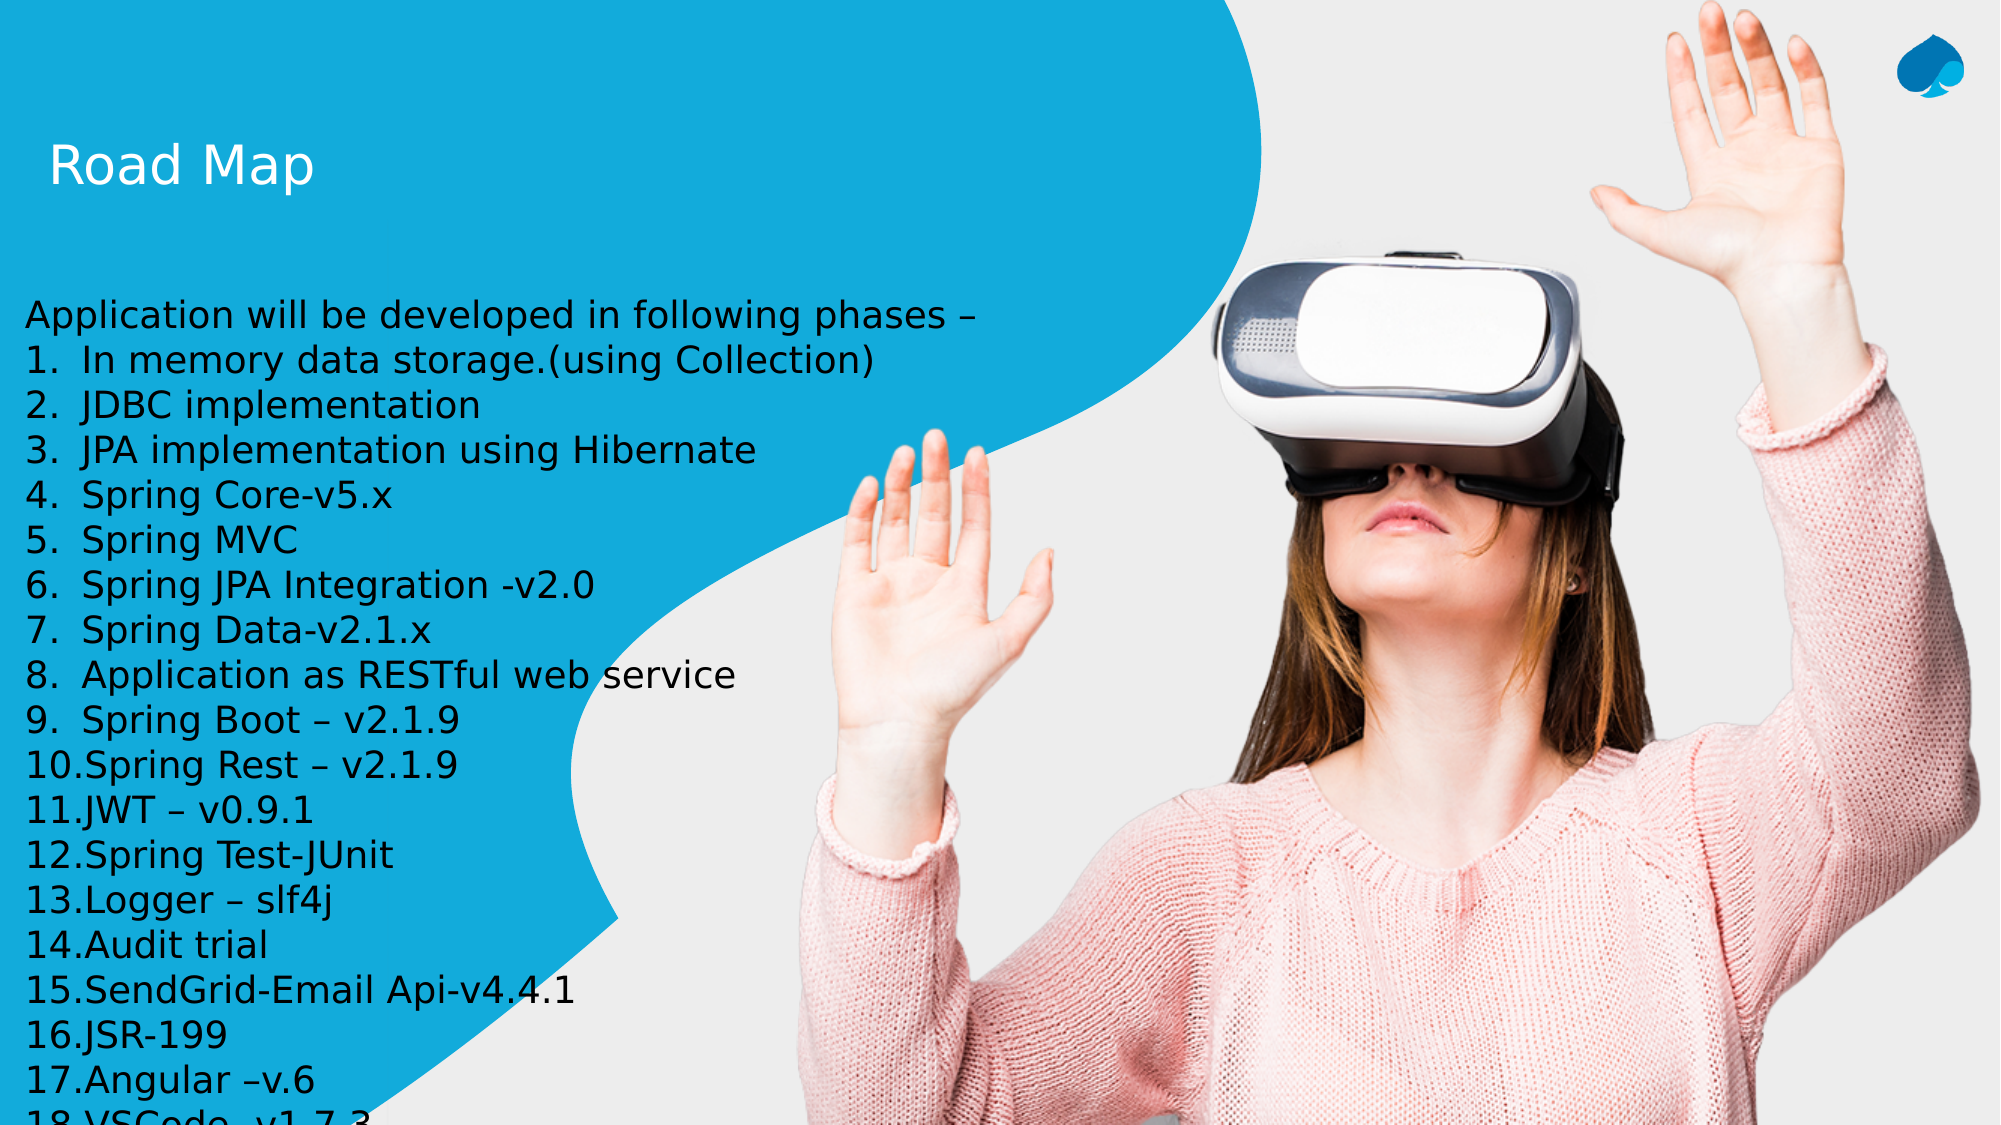

Road Map
Application will be developed in following phases –
In memory data storage.(using Collection)
JDBC implementation
JPA implementation using Hibernate
Spring Core-v5.x
Spring MVC
Spring JPA Integration -v2.0
Spring Data-v2.1.x
Application as RESTful web service
Spring Boot – v2.1.9
Spring Rest – v2.1.9
JWT – v0.9.1
Spring Test-JUnit
Logger – slf4j
Audit trial
15.SendGrid-Email Api-v4.4.1
16.JSR-199
17.Angular –v.6
18.VSCode- v1.7.3
19.Node js-v10.16.3